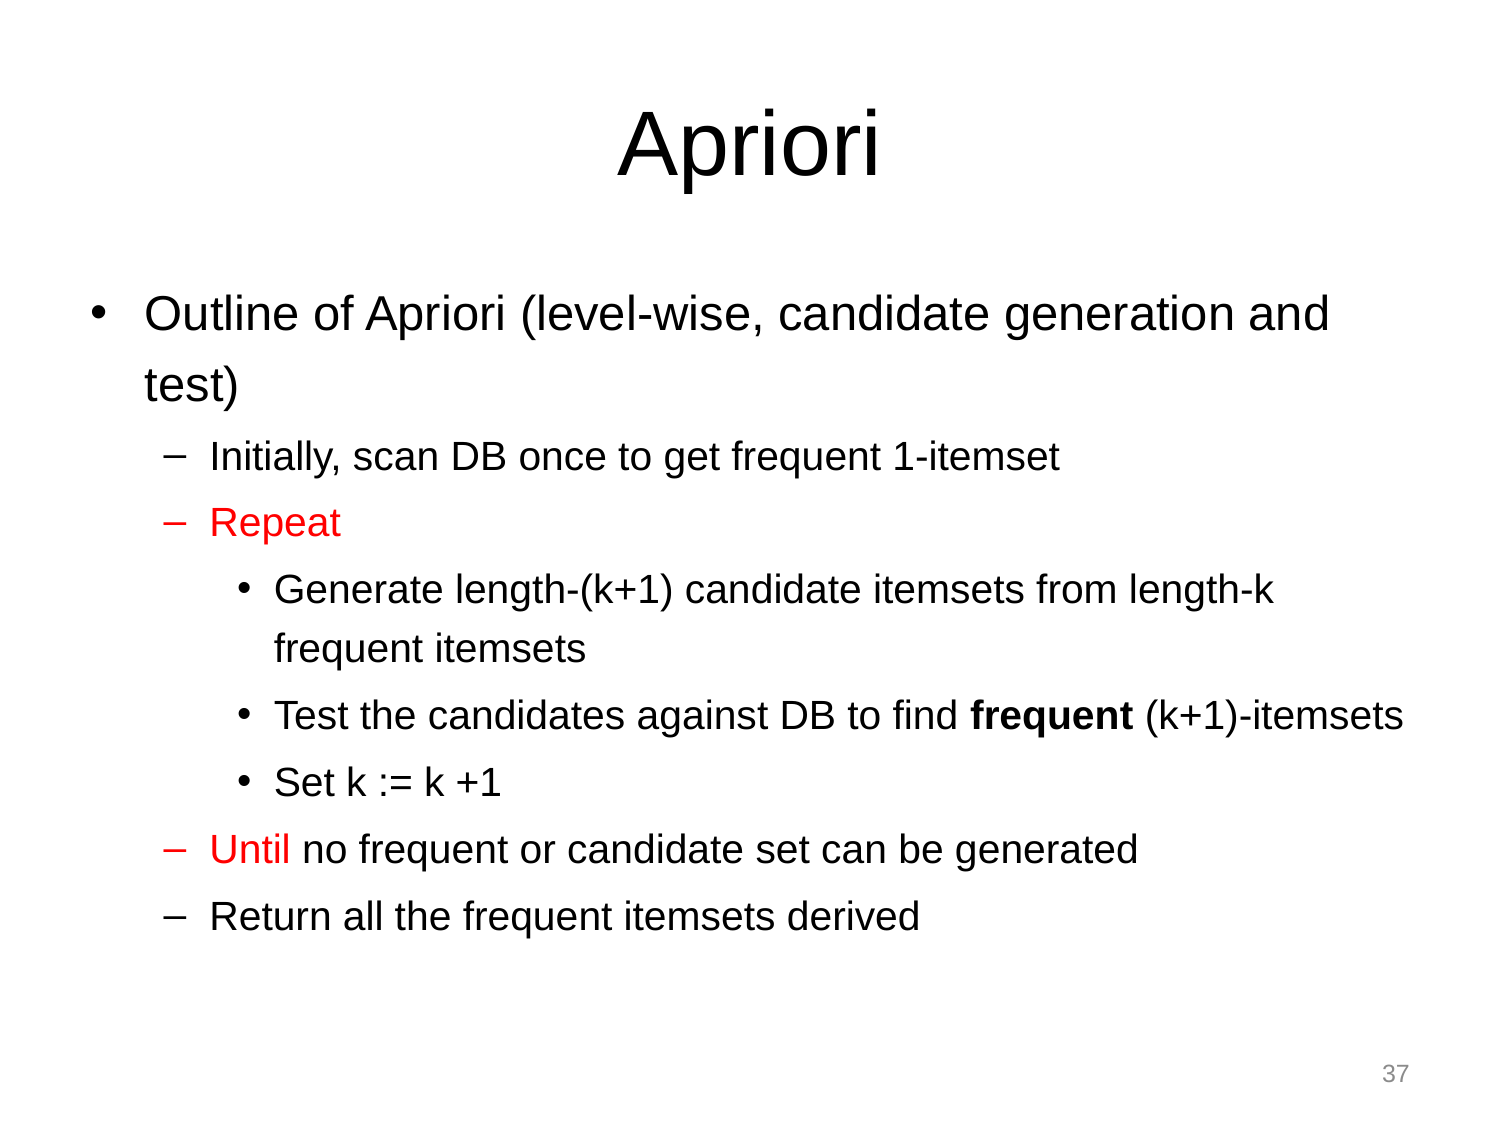

# Apriori
Outline of Apriori (level-wise, candidate generation and test)
Initially, scan DB once to get frequent 1-itemset
Repeat
Generate length-(k+1) candidate itemsets from length-k frequent itemsets
Test the candidates against DB to find frequent (k+1)-itemsets
Set k := k +1
Until no frequent or candidate set can be generated
Return all the frequent itemsets derived

37